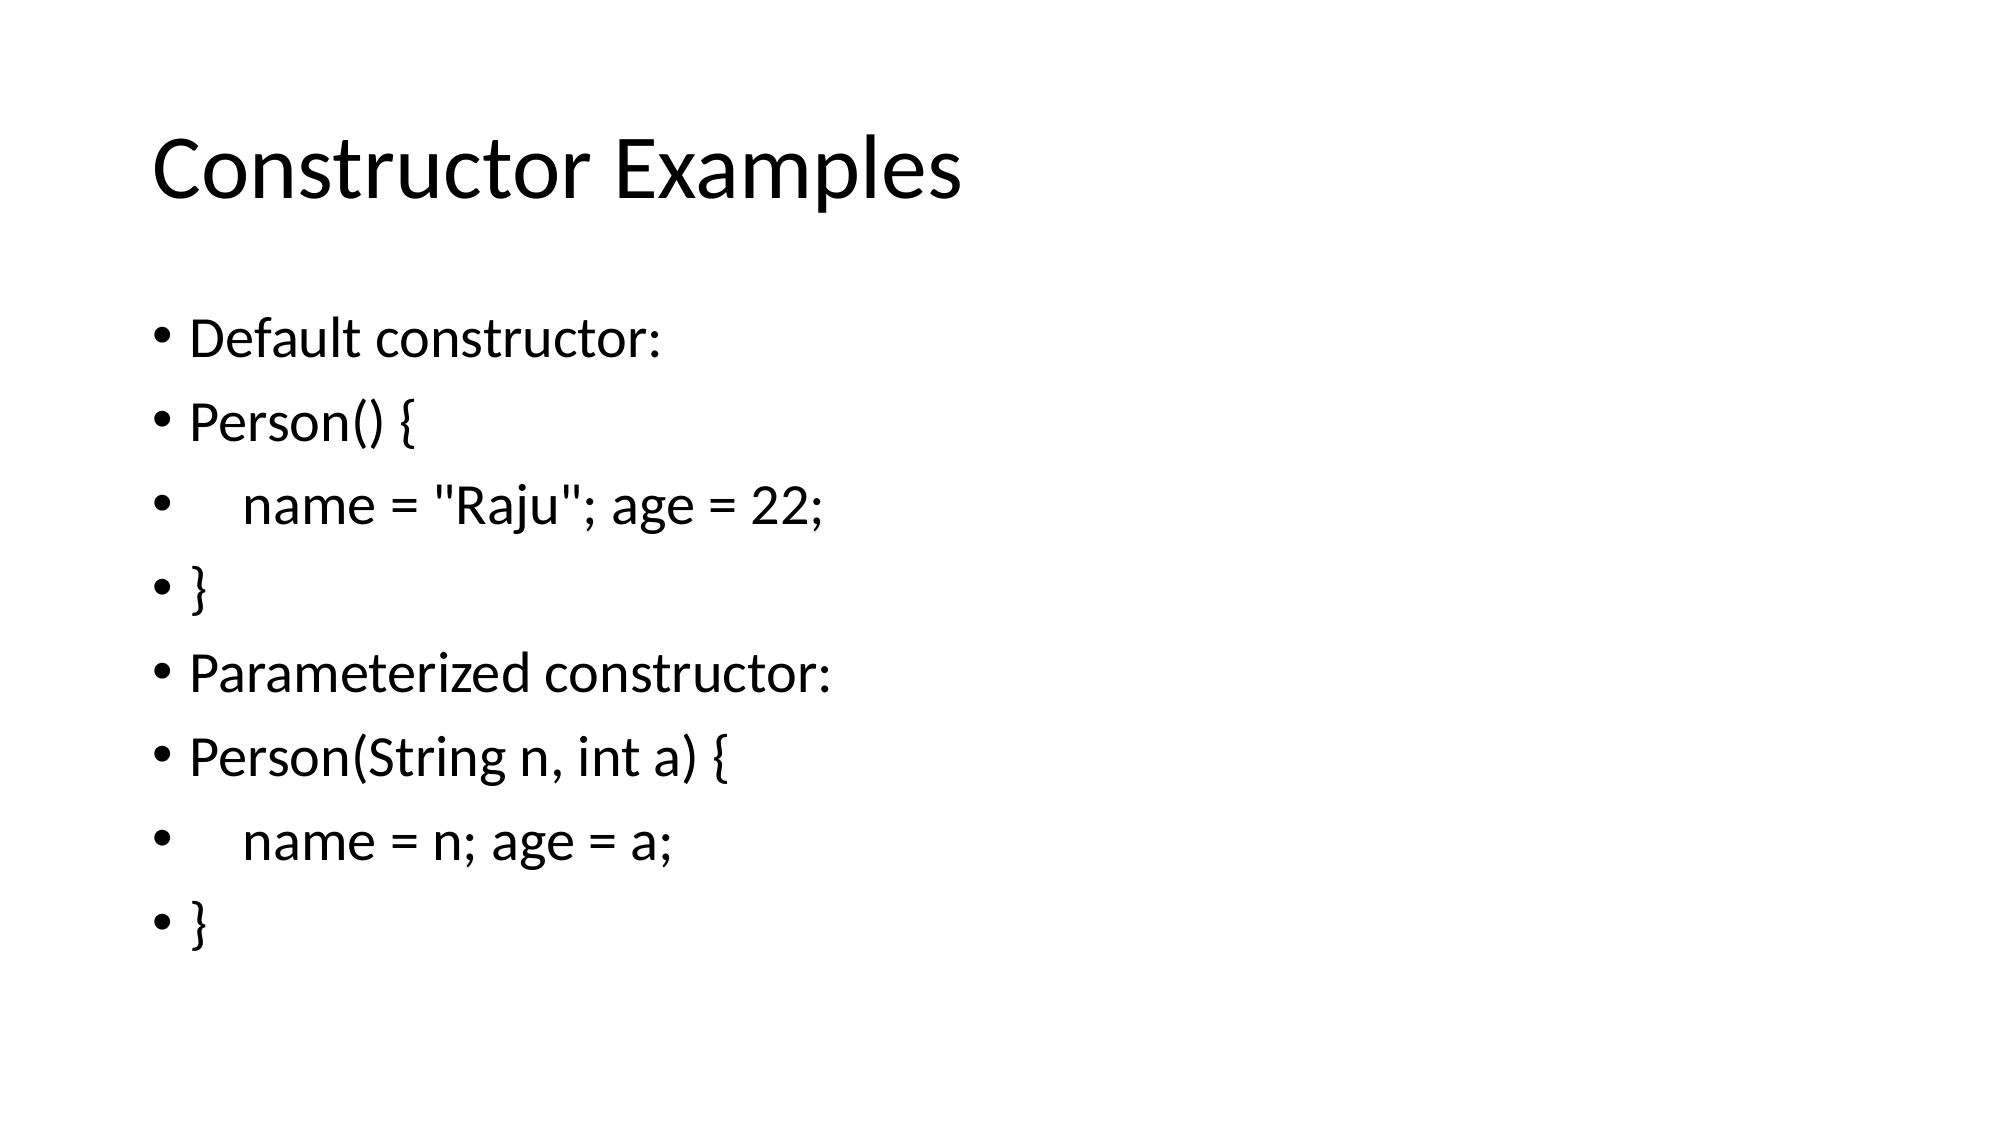

# Constructor Examples
Default constructor:
Person() {
    name = "Raju"; age = 22;
}
Parameterized constructor:
Person(String n, int a) {
    name = n; age = a;
}